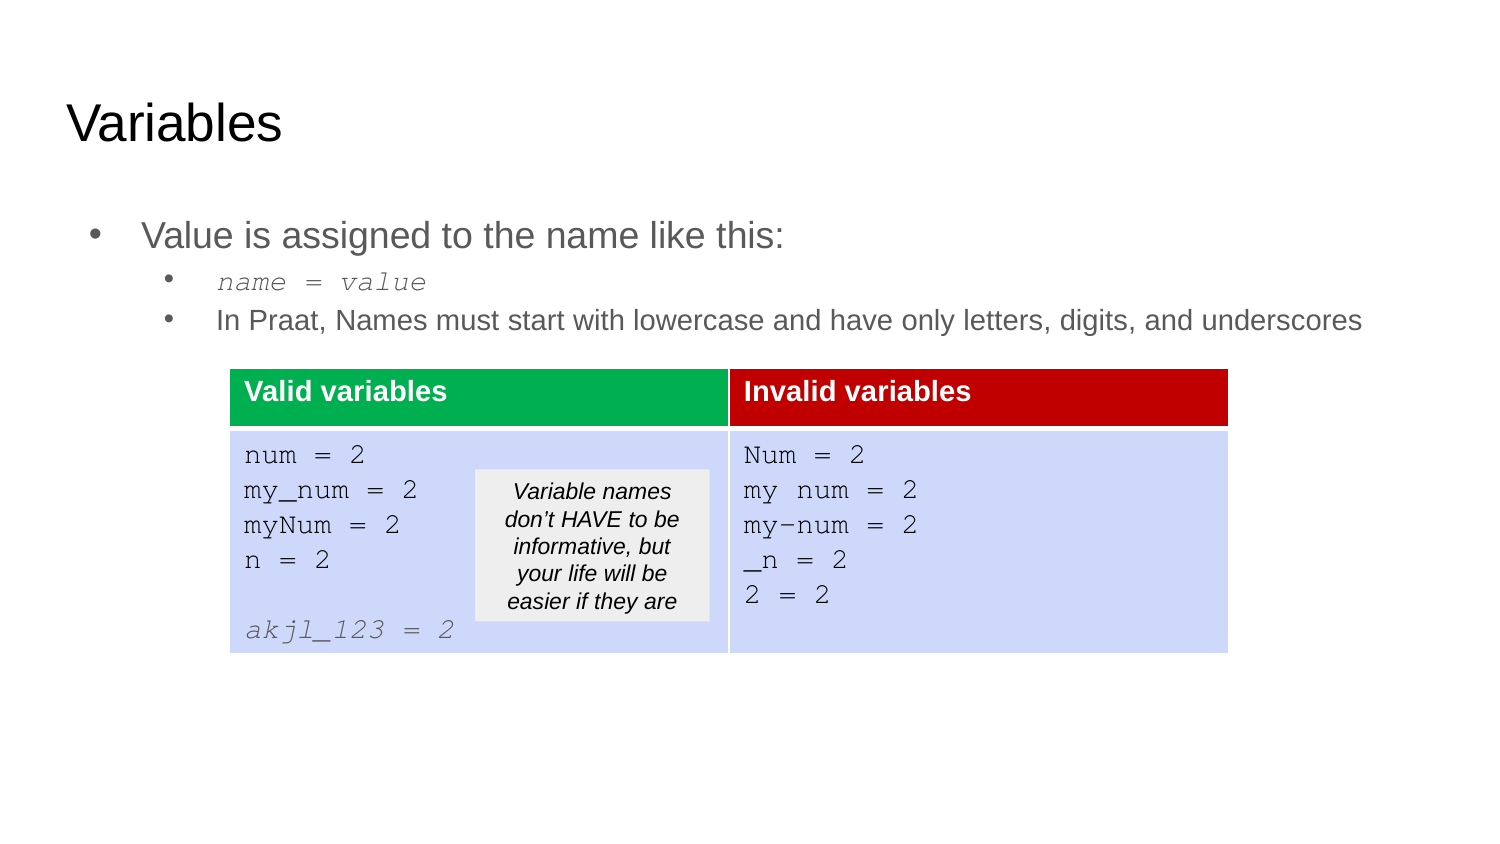

# Variables
Value is assigned to the name like this:
name = value
In Praat, Names must start with lowercase and have only letters, digits, and underscores

| Valid variables | Invalid variables |
| --- | --- |
| num = 2 my\_num = 2 myNum = 2 n = 2 akjl\_123 = 2 | Num = 2 my num = 2 my-num = 2 \_n = 2 2 = 2 |
Variable names don’t HAVE to be informative, but your life will be easier if they are